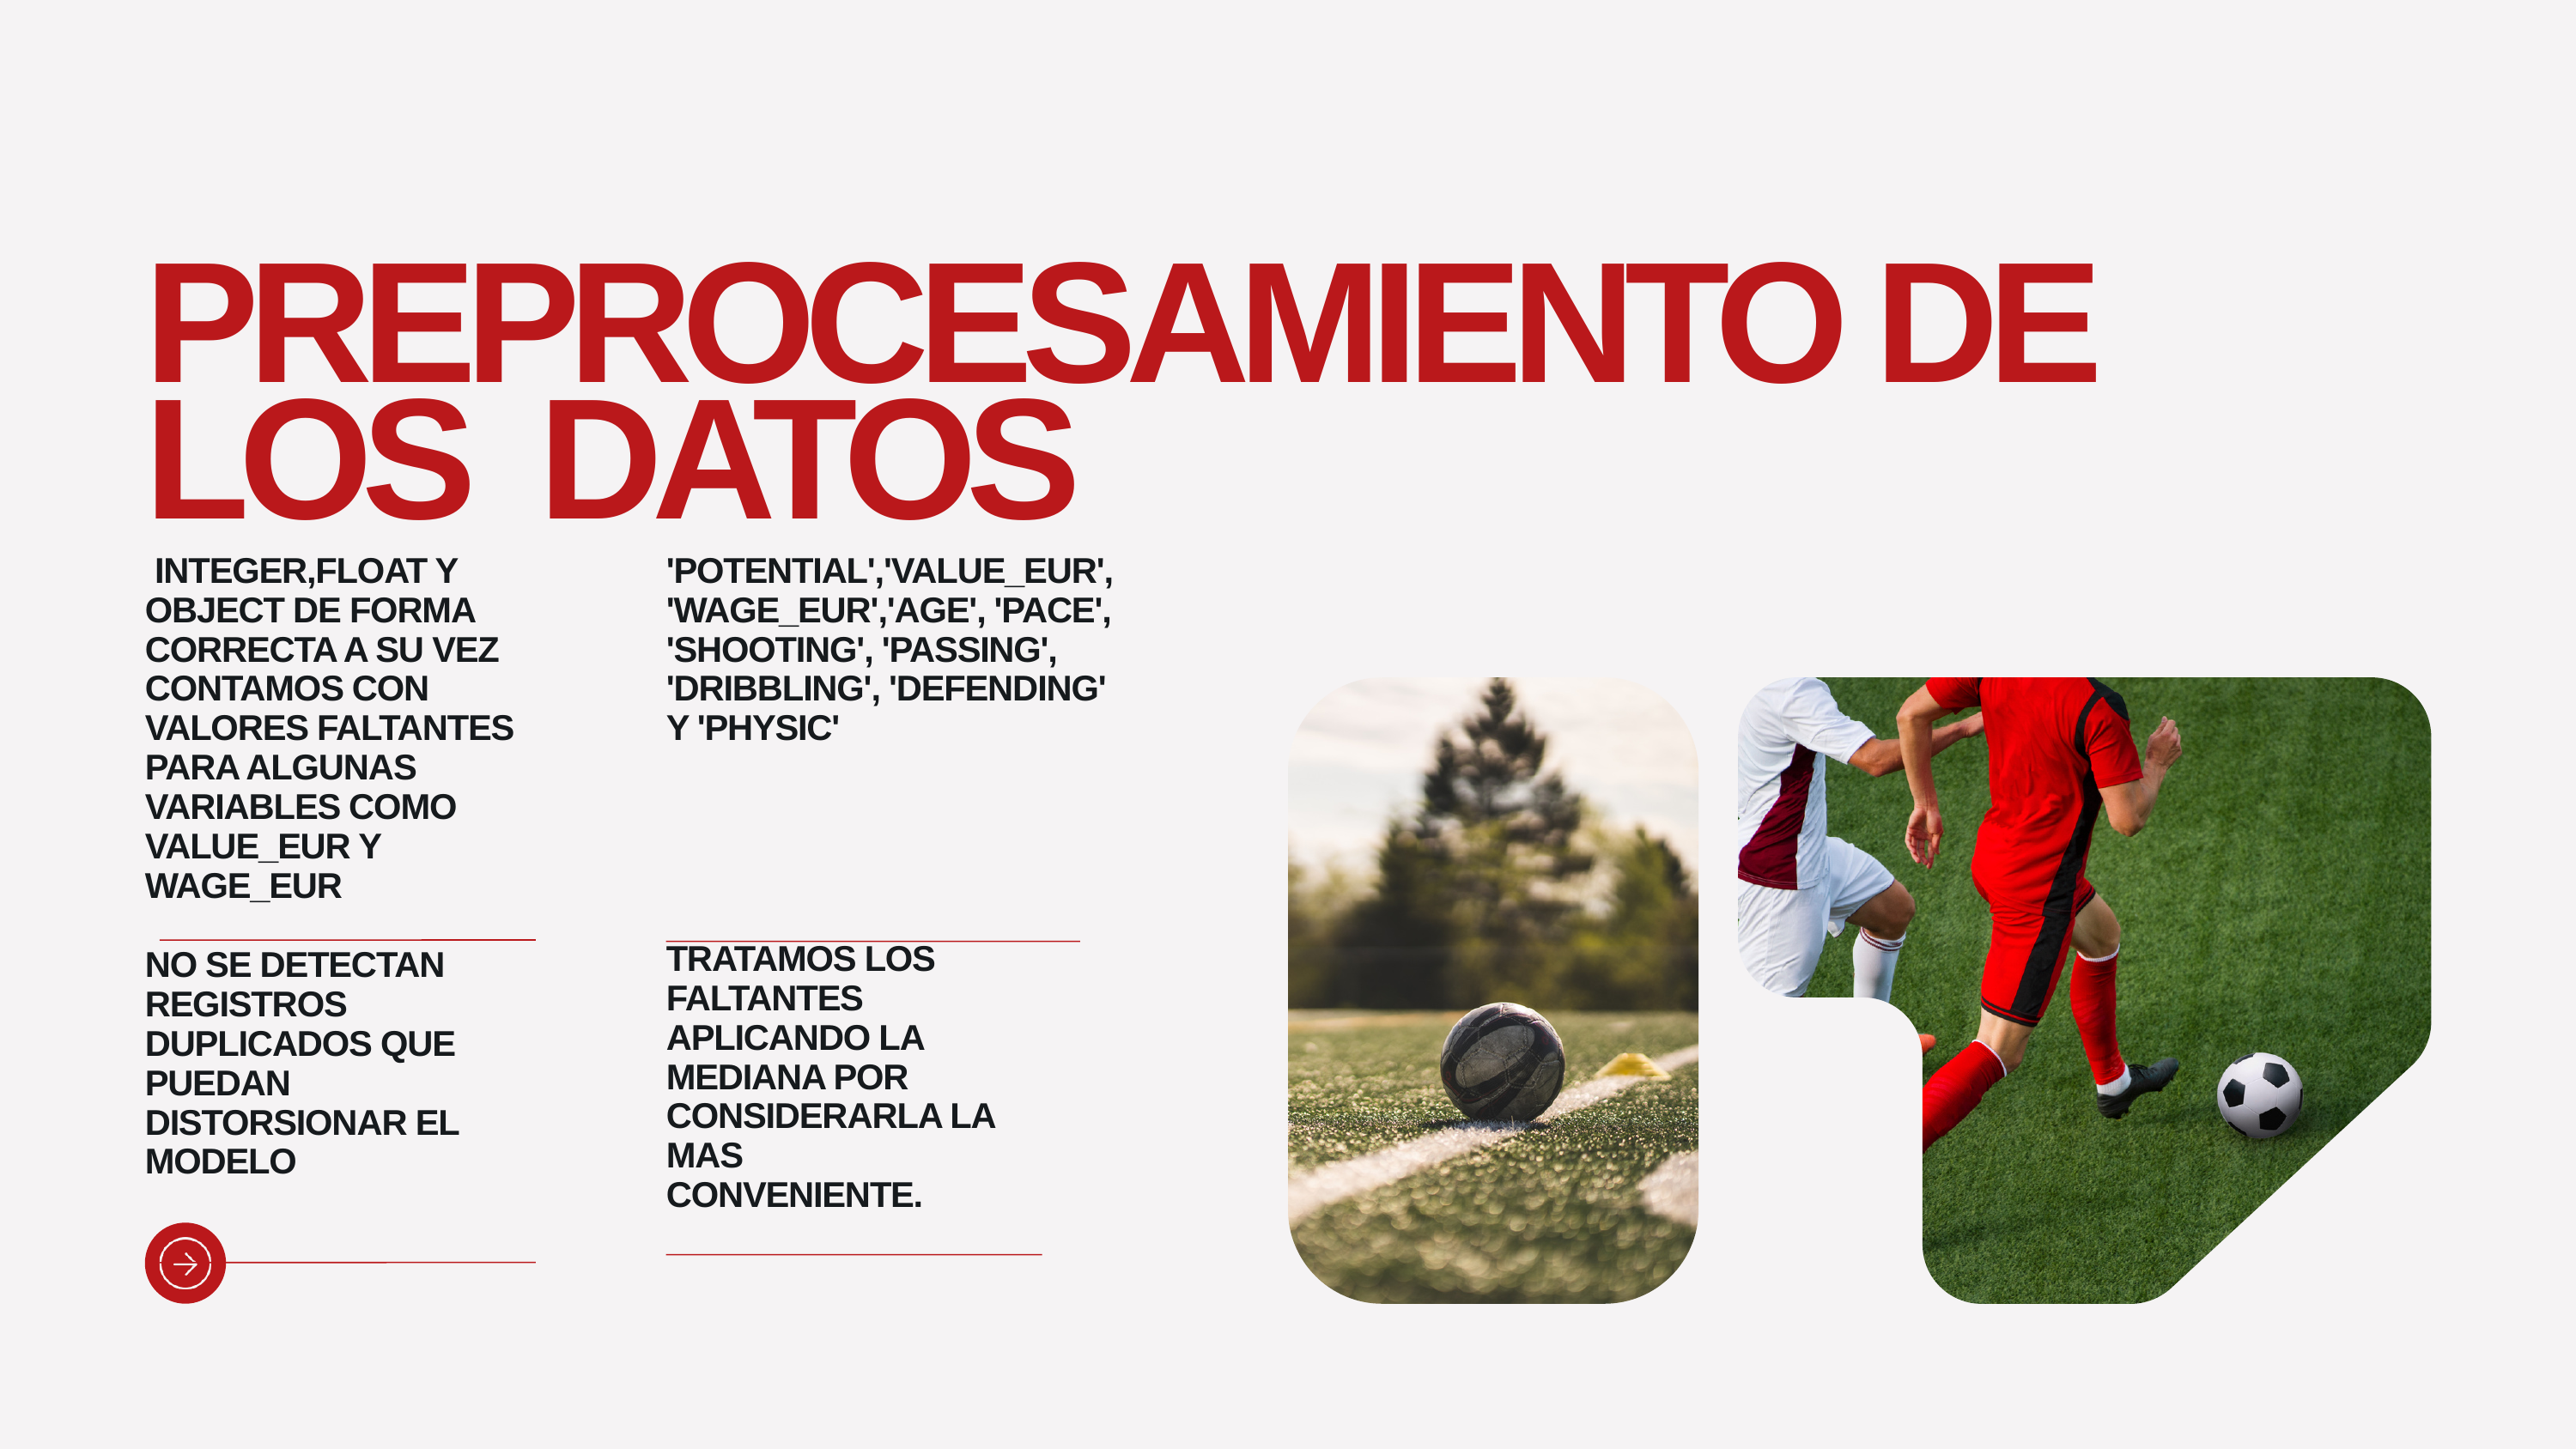

PREPROCESAMIENTO DE  LOS  DATOS
 INTEGER,FLOAT Y OBJECT DE FORMA CORRECTA A SU VEZ CONTAMOS CON VALORES FALTANTES PARA ALGUNAS VARIABLES COMO VALUE_EUR Y WAGE_EUR

'POTENTIAL','VALUE_EUR','WAGE_EUR','AGE', 'PACE', 'SHOOTING', 'PASSING', 'DRIBBLING', 'DEFENDING' Y 'PHYSIC'

TRATAMOS LOS FALTANTES APLICANDO LA MEDIANA POR CONSIDERARLA LA MAS CONVENIENTE.

NO SE DETECTAN REGISTROS DUPLICADOS QUE PUEDAN DISTORSIONAR EL MODELO